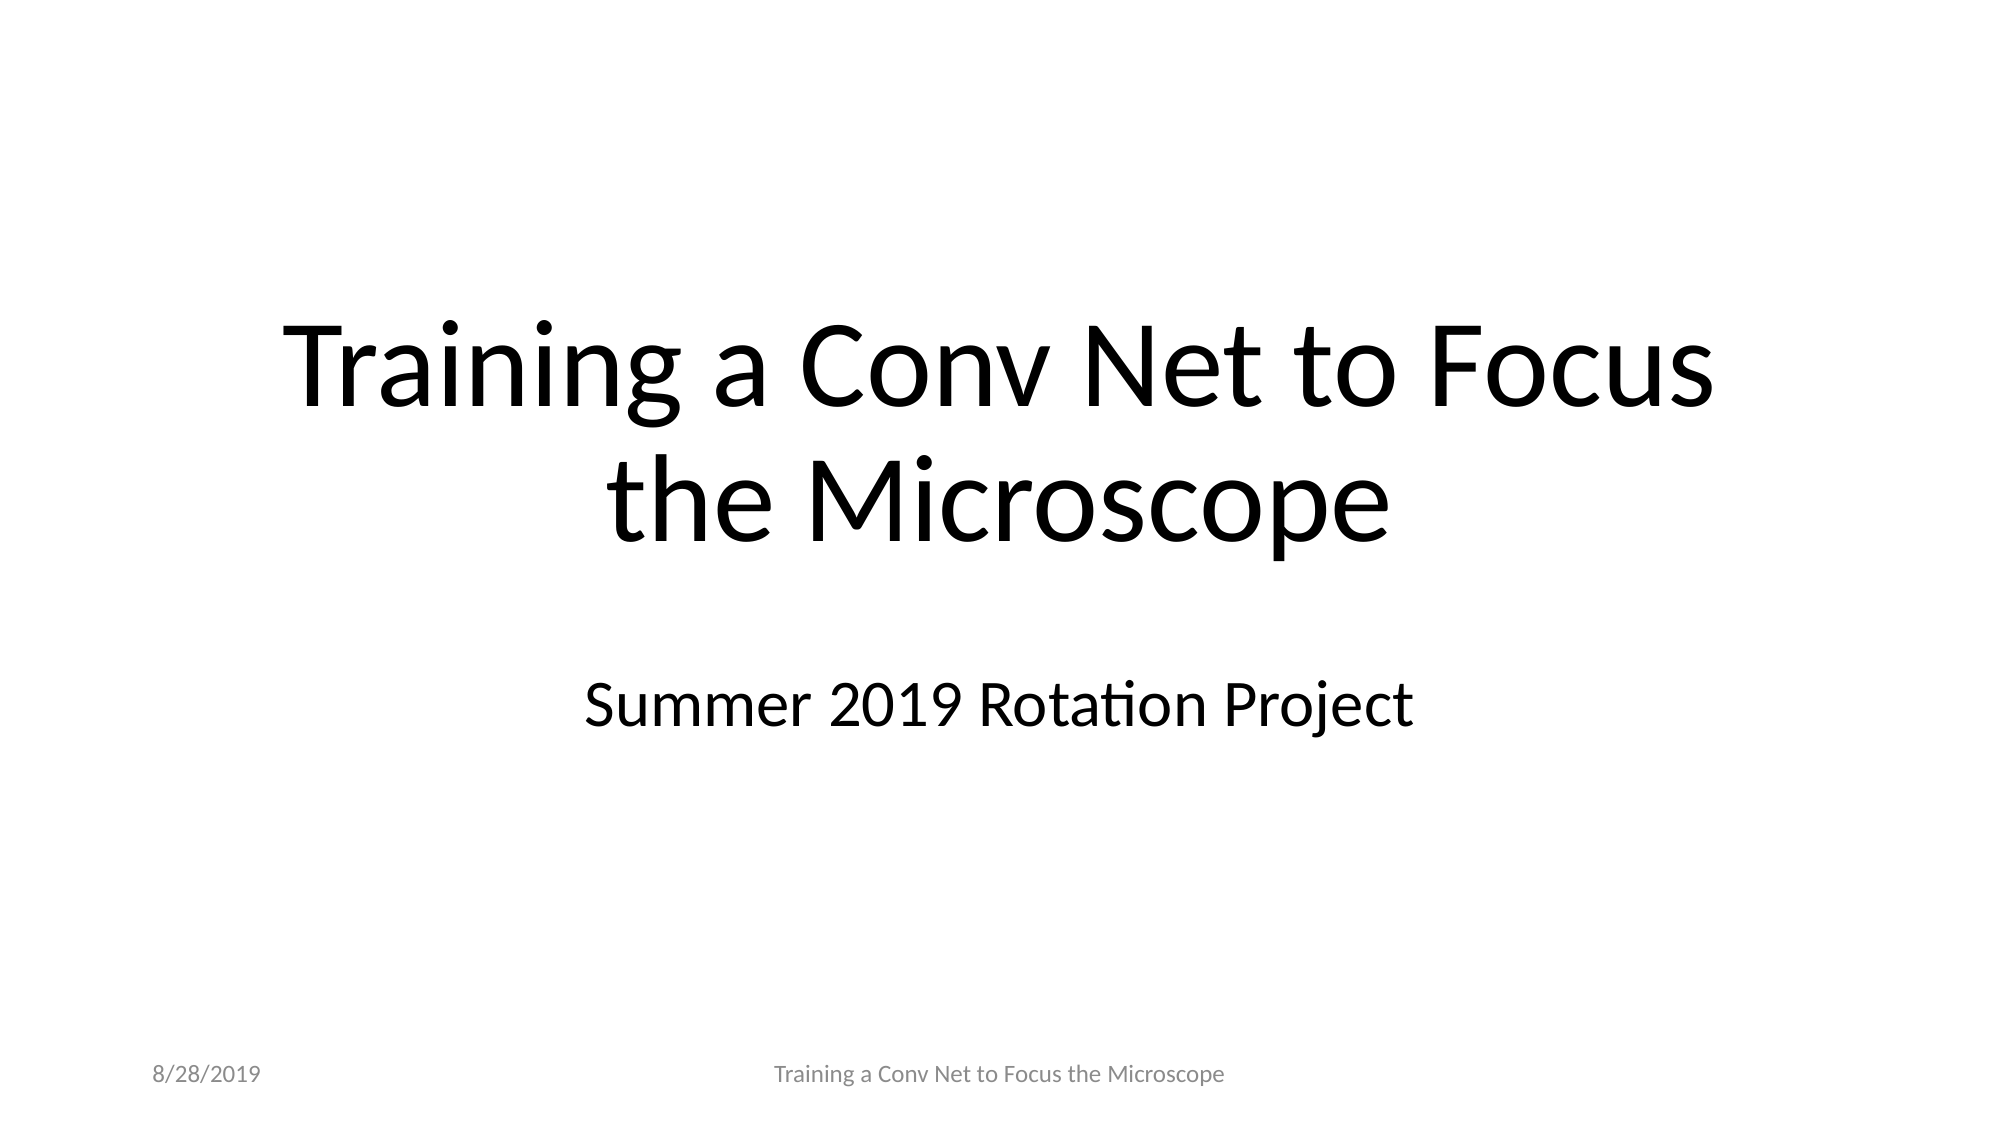

# Training a Conv Net to Focus the Microscope
Summer 2019 Rotation Project
8/28/2019
Training a Conv Net to Focus the Microscope